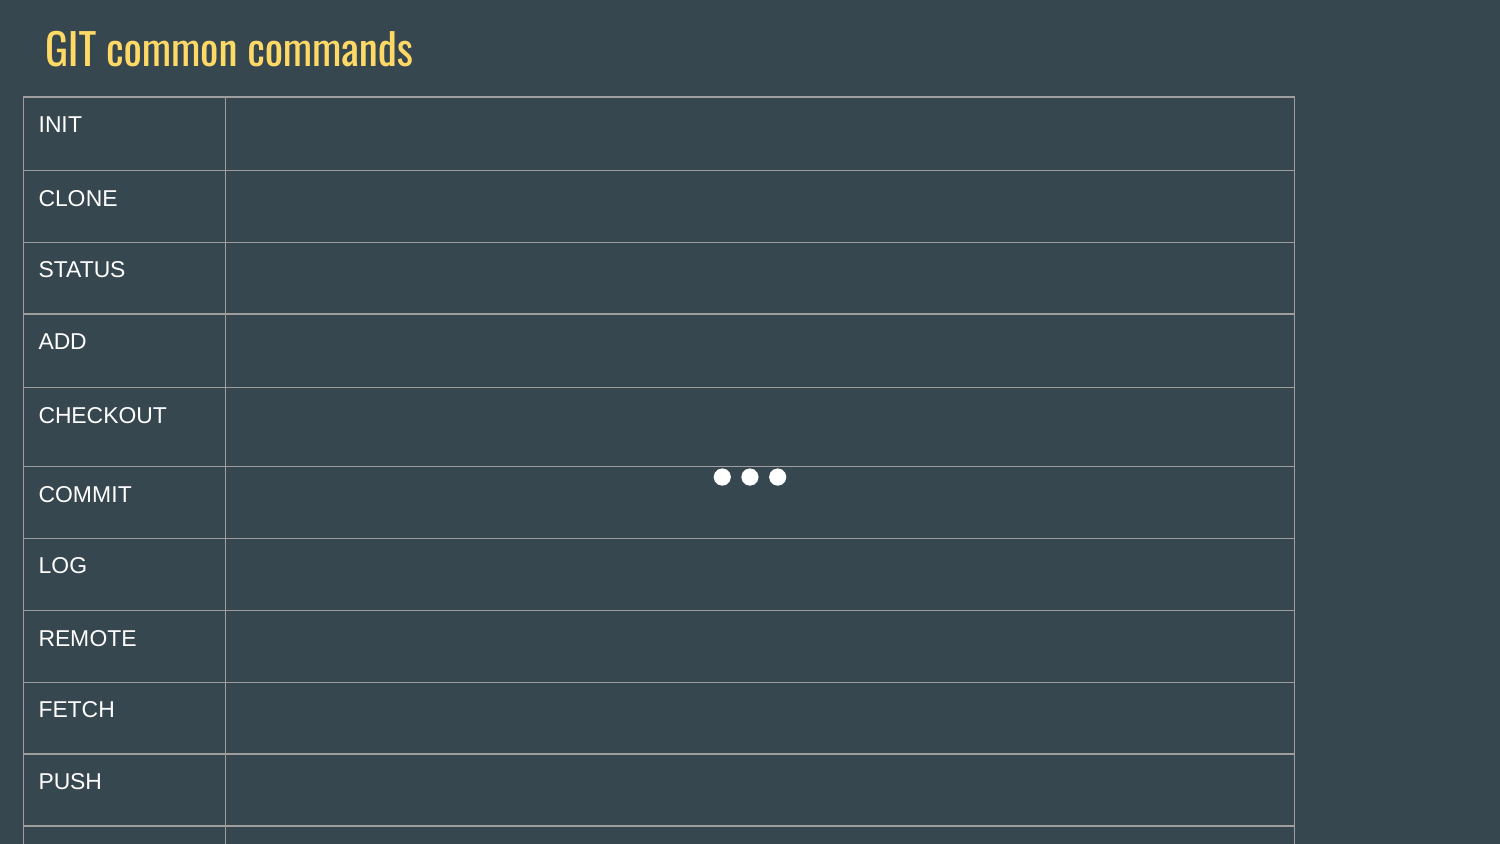

# GIT common commands

| INIT |  |
| --- | --- |
| CLONE |  |
| STATUS |  |
| ADD |  |
| CHECKOUT |  |
| COMMIT |  |
| LOG |  |
| REMOTE |  |
| FETCH |  |
| PUSH |  |
| PULL |  |